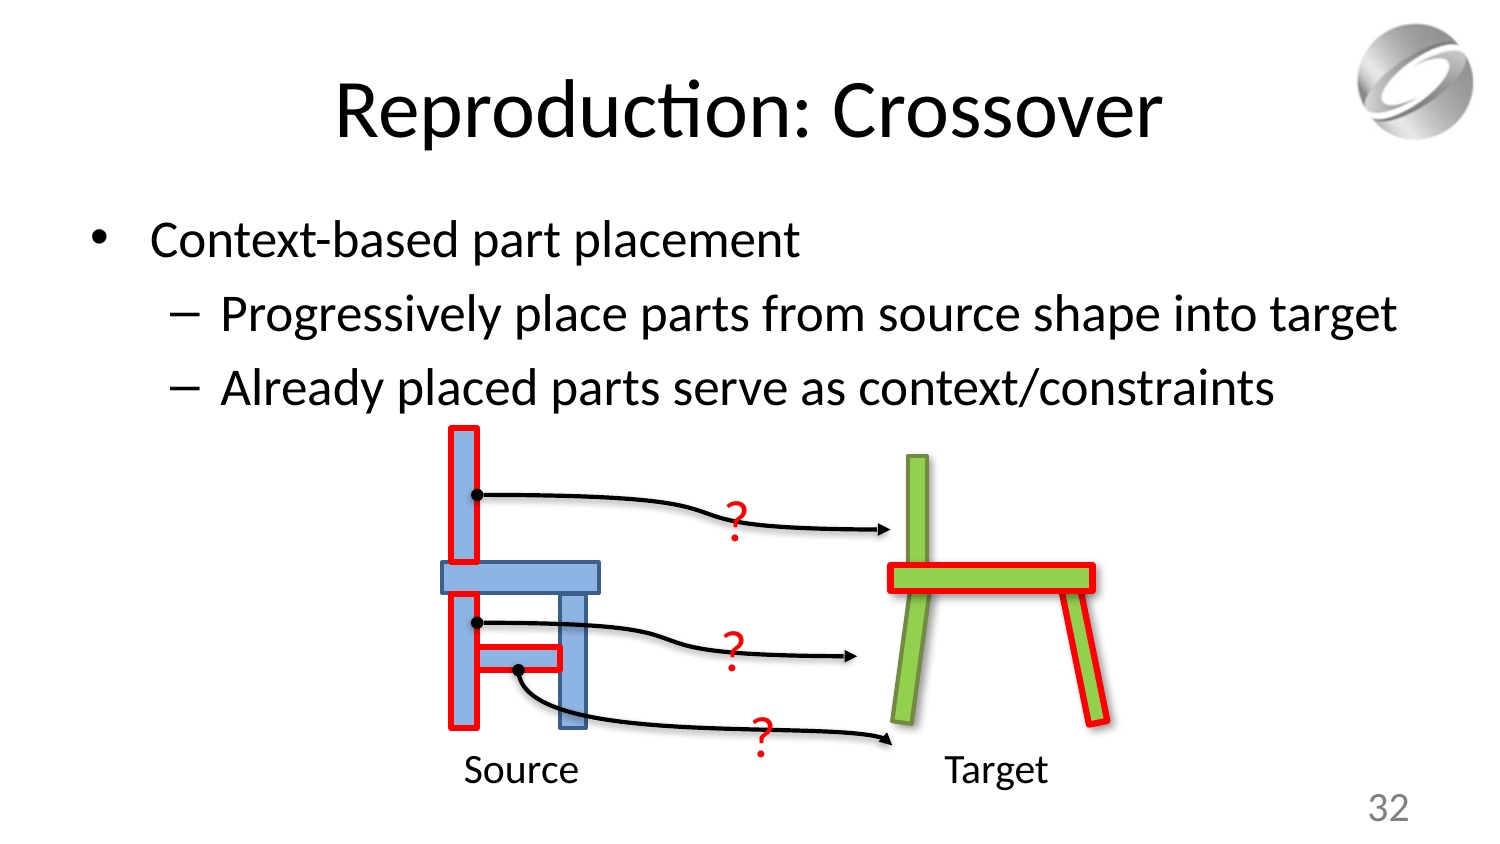

# Reproduction: Crossover
Context-based part placement
Progressively place parts from source shape into target
Already placed parts serve as context/constraints

?
?
?
Target
Source
32